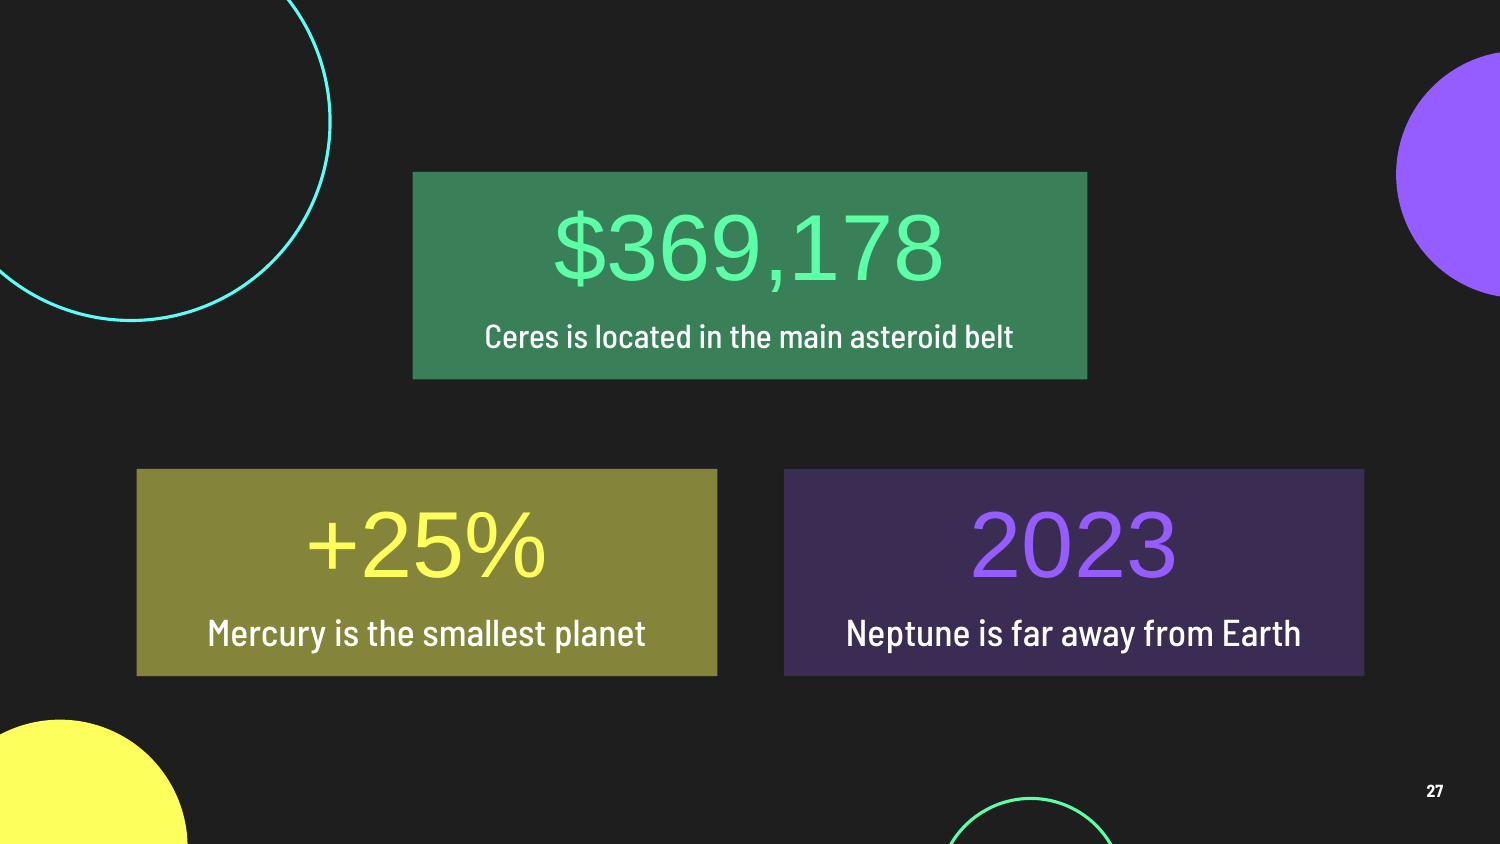

# $369,178
Ceres is located in the main asteroid belt
+25%
2023
Mercury is the smallest planet
Neptune is far away from Earth
27